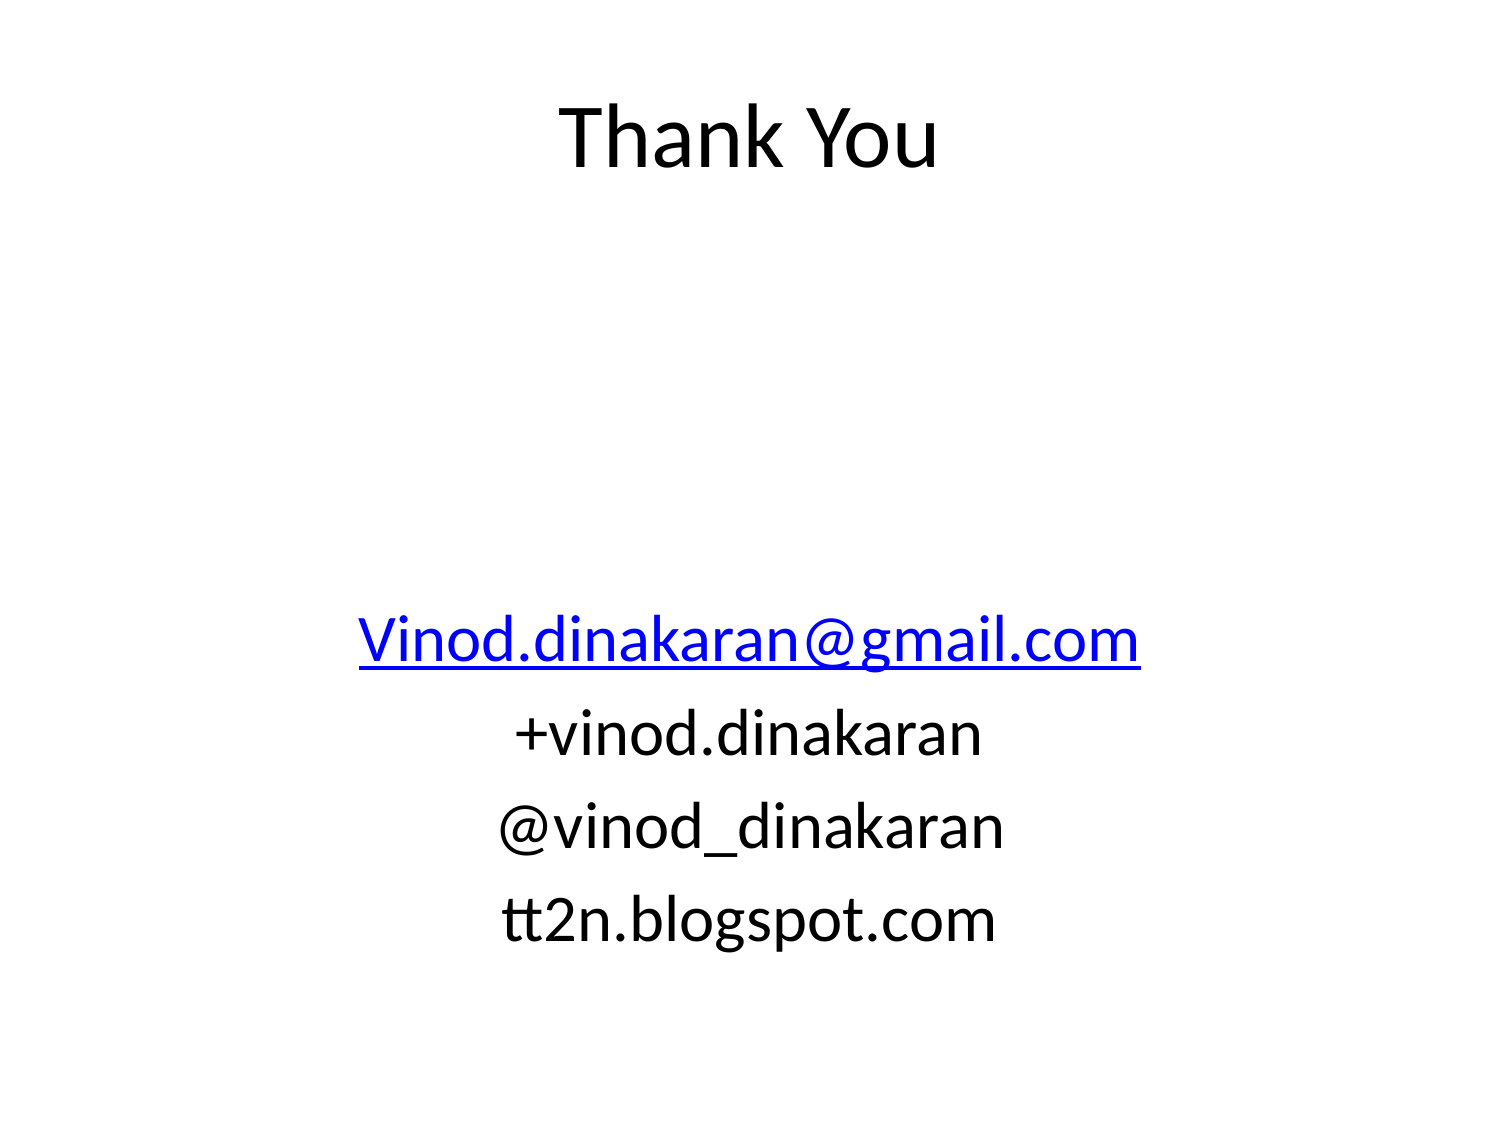

# Thank You
Vinod.dinakaran@gmail.com
+vinod.dinakaran
@vinod_dinakaran
tt2n.blogspot.com